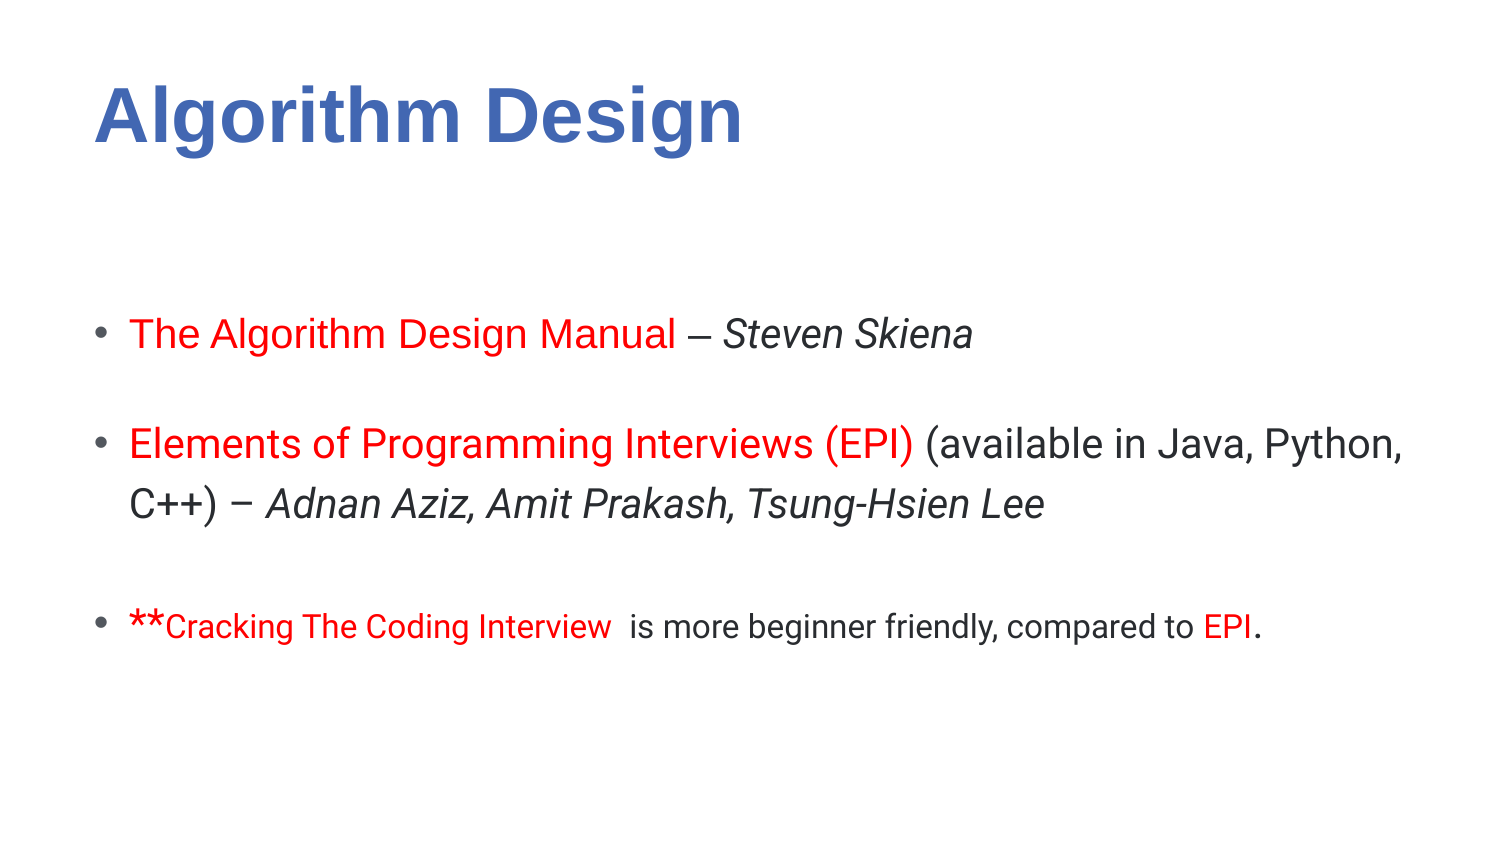

# Algorithm Design
The Algorithm Design Manual – Steven Skiena
Elements of Programming Interviews (EPI) (available in Java, Python, C++) – Adnan Aziz, Amit Prakash, Tsung-Hsien Lee
**Cracking The Coding Interview  is more beginner friendly, compared to EPI.